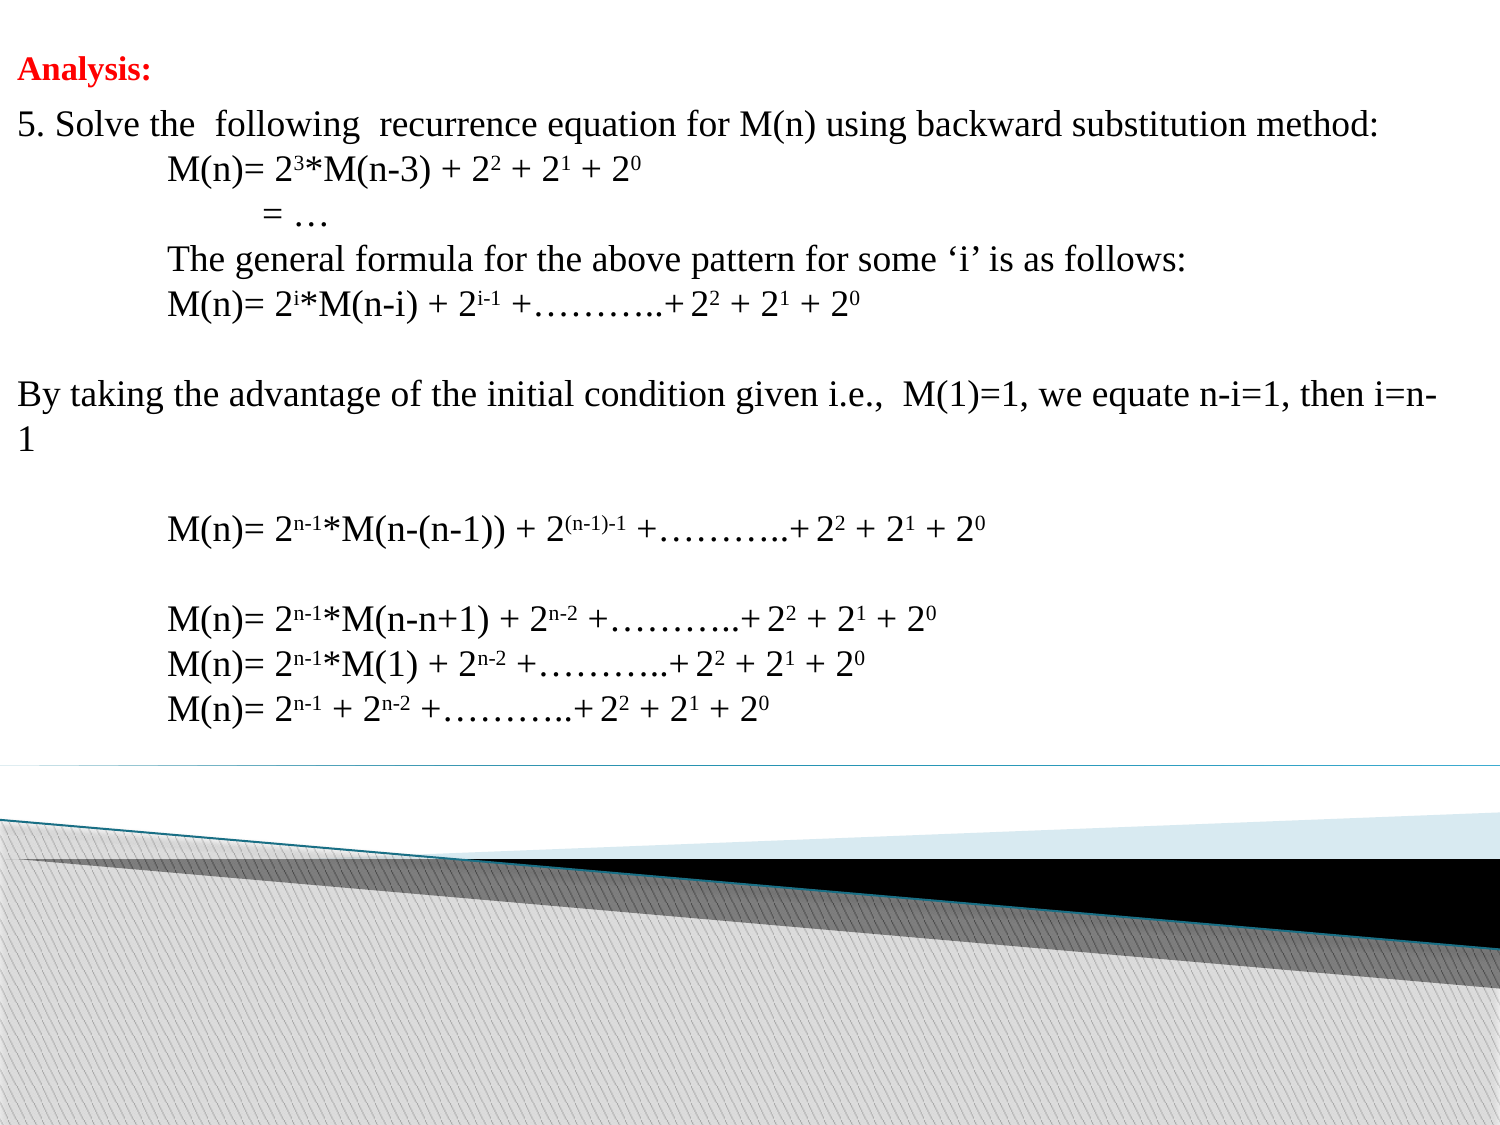

Analysis:
5. Solve the  following  recurrence equation for M(n) using backward substitution method:
	M(n)= 23*M(n-3) + 22 + 21 + 20
	          = …
	The general formula for the above pattern for some ‘i’ is as follows:
	M(n)= 2i*M(n-i) + 2i-1 +………..+ 22 + 21 + 20

By taking the advantage of the initial condition given i.e.,  M(1)=1, we equate n-i=1, then i=n-1

	M(n)= 2n-1*M(n-(n-1)) + 2(n-1)-1 +………..+ 22 + 21 + 20

	M(n)= 2n-1*M(n-n+1) + 2n-2 +………..+ 22 + 21 + 20
	M(n)= 2n-1*M(1) + 2n-2 +………..+ 22 + 21 + 20
	M(n)= 2n-1 + 2n-2 +………..+ 22 + 21 + 20

Example 2: Tower of hanoi problem